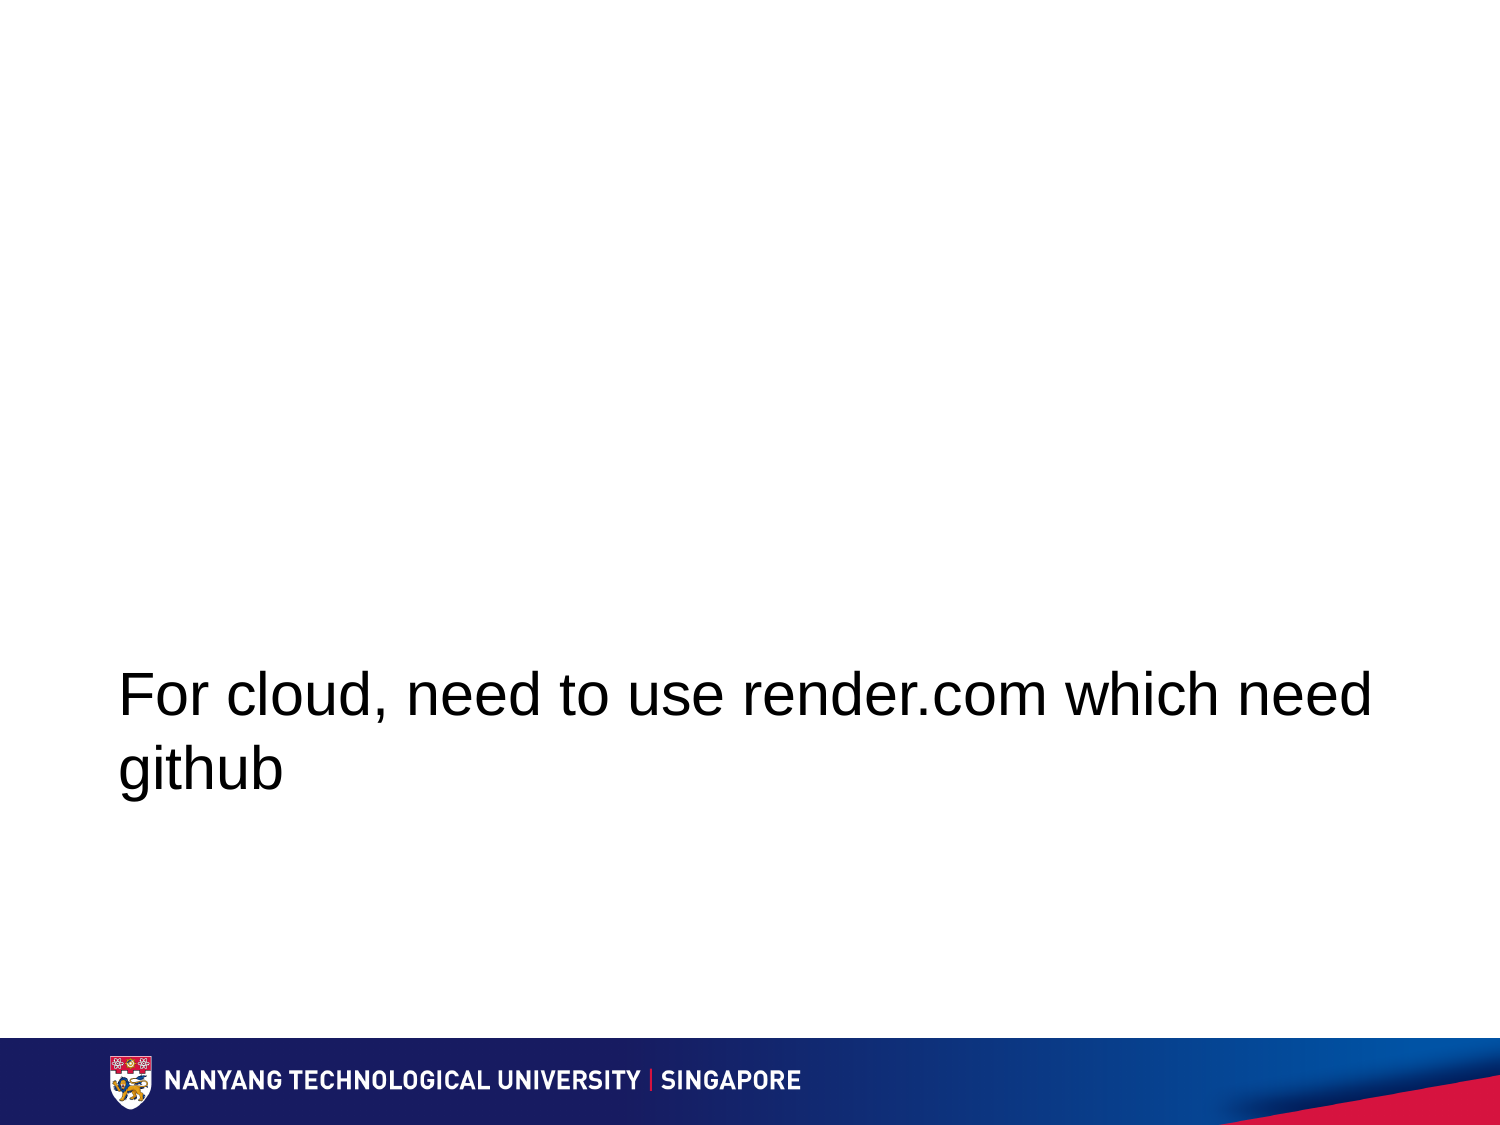

# For cloud, need to use render.com which need github